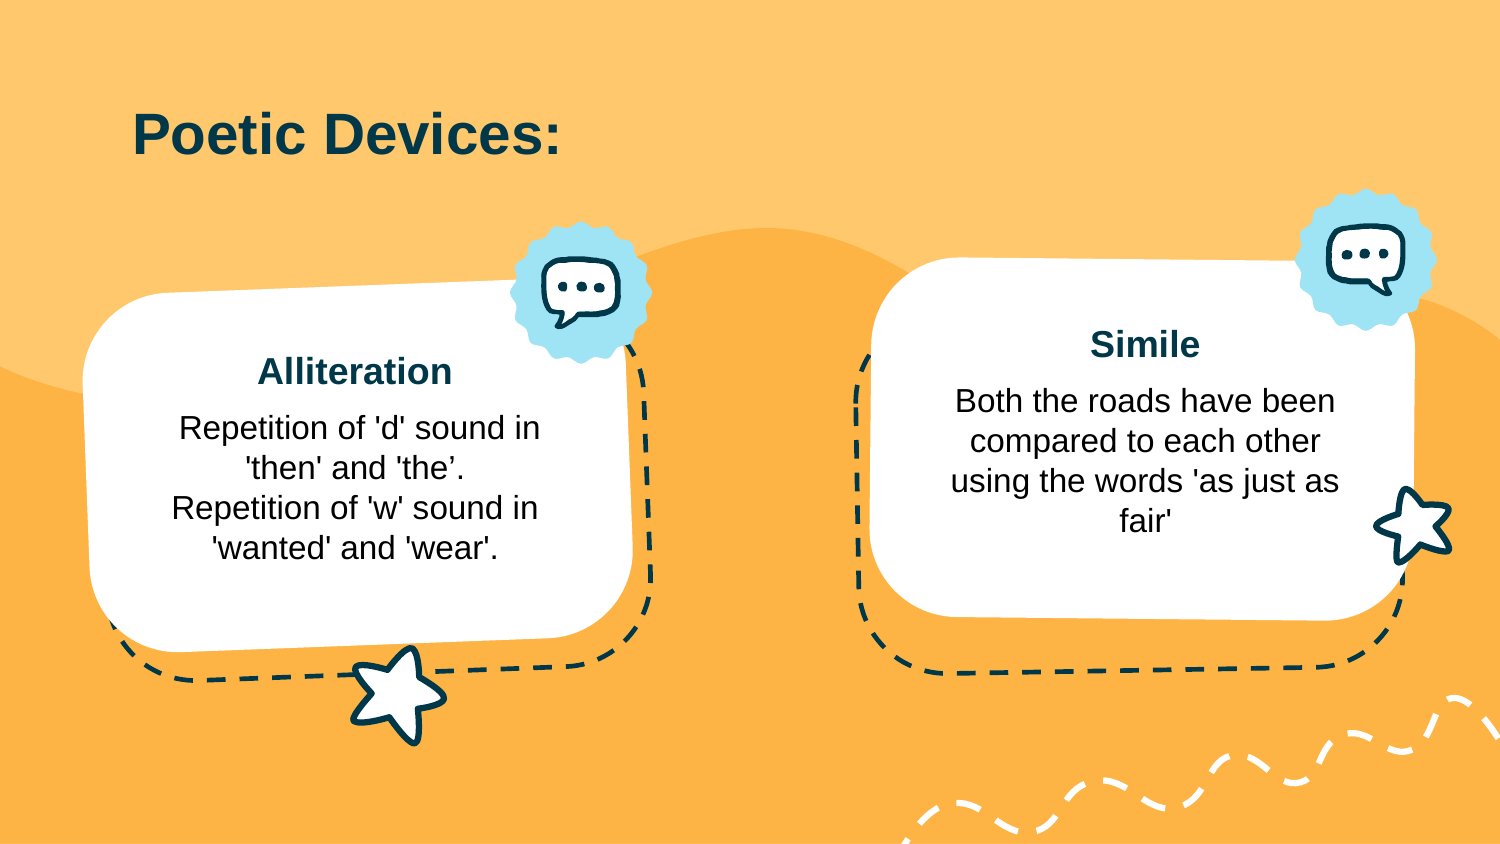

# Poetic Devices:

Simile
Alliteration
Both the roads have been compared to each other using the words 'as just as fair'
 Repetition of 'd' sound in 'then' and 'the’.
Repetition of 'w' sound in 'wanted' and 'wear'.